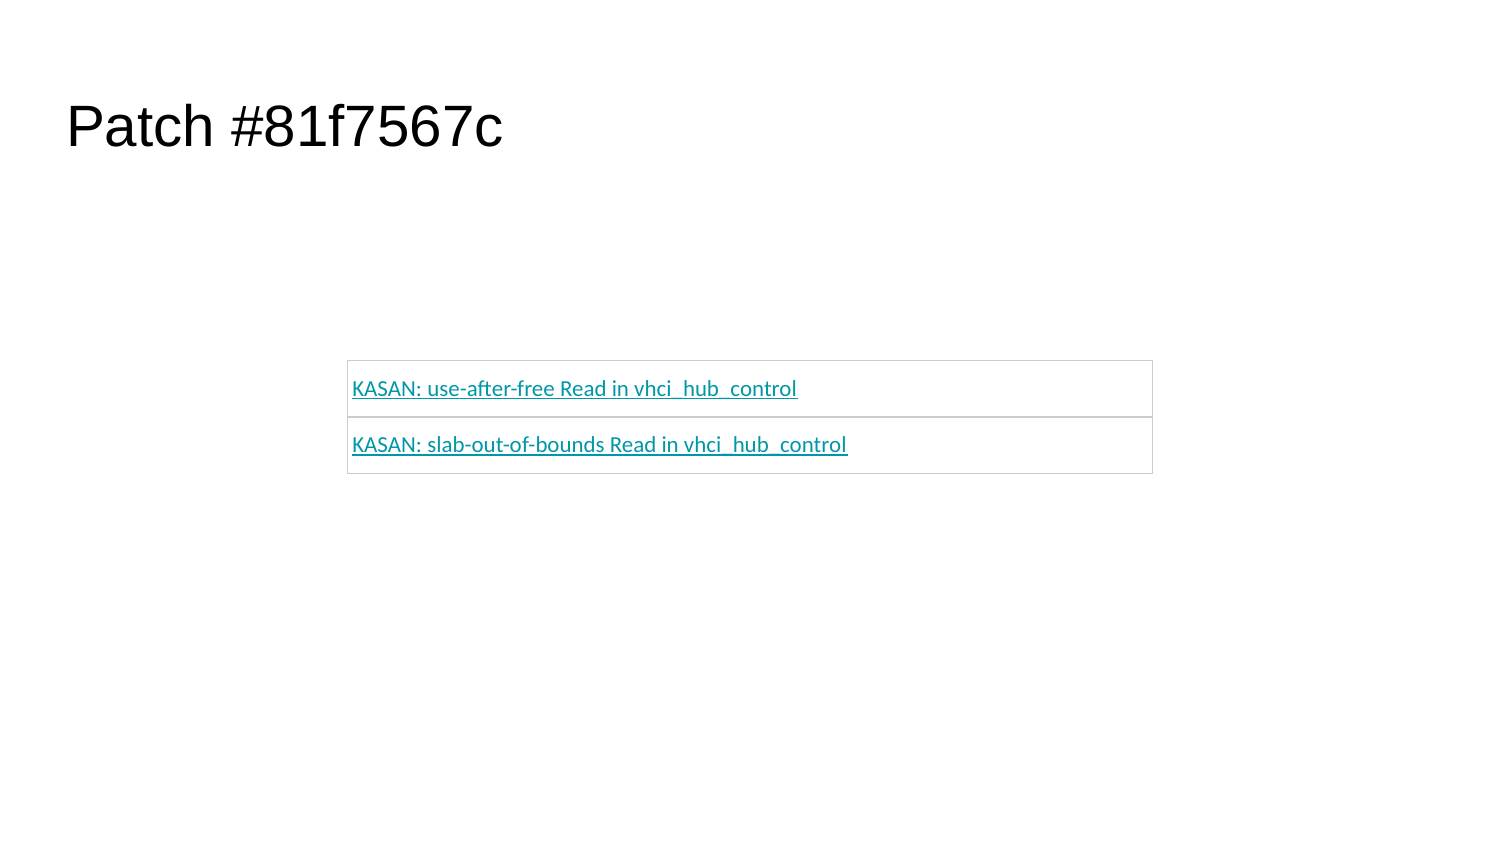

# Patch #81f7567c
| KASAN: use-after-free Read in vhci\_hub\_control |
| --- |
| KASAN: slab-out-of-bounds Read in vhci\_hub\_control |